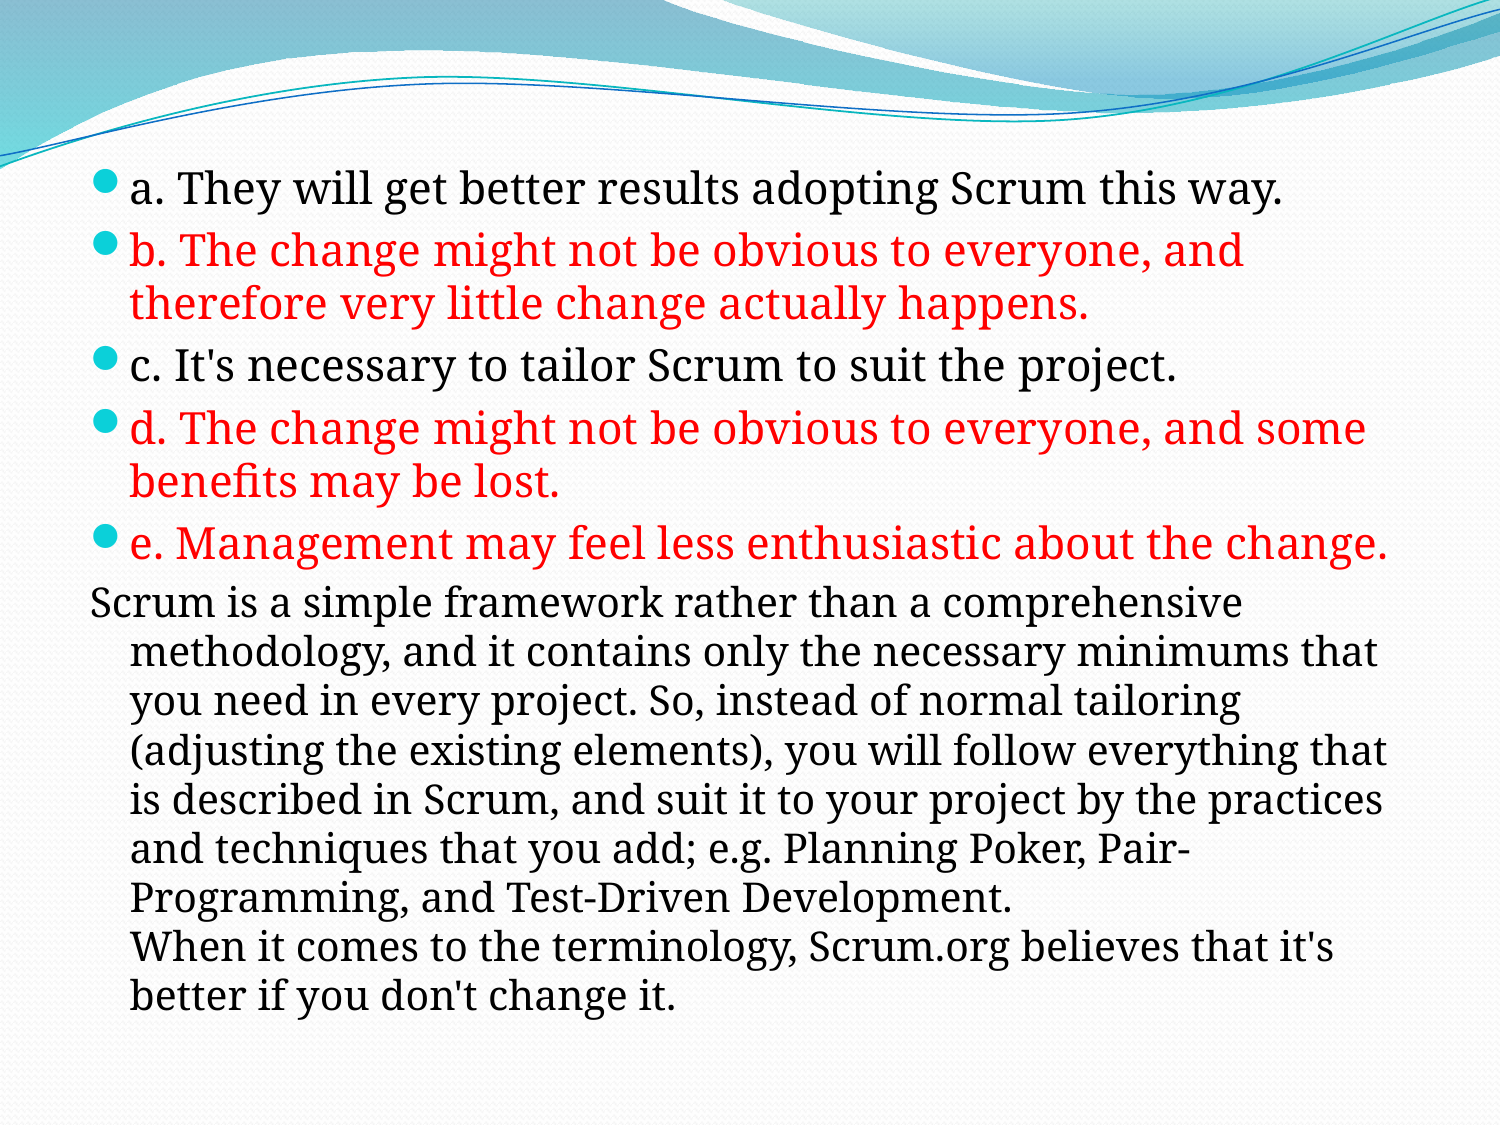

a. They will get better results adopting Scrum this way.
b. The change might not be obvious to everyone, and therefore very little change actually happens.
c. It's necessary to tailor Scrum to suit the project.
d. The change might not be obvious to everyone, and some benefits may be lost.
e. Management may feel less enthusiastic about the change.
Scrum is a simple framework rather than a comprehensive methodology, and it contains only the necessary minimums that you need in every project. So, instead of normal tailoring (adjusting the existing elements), you will follow everything that is described in Scrum, and suit it to your project by the practices and techniques that you add; e.g. Planning Poker, Pair-Programming, and Test-Driven Development.
When it comes to the terminology, Scrum.org believes that it's better if you don't change it.